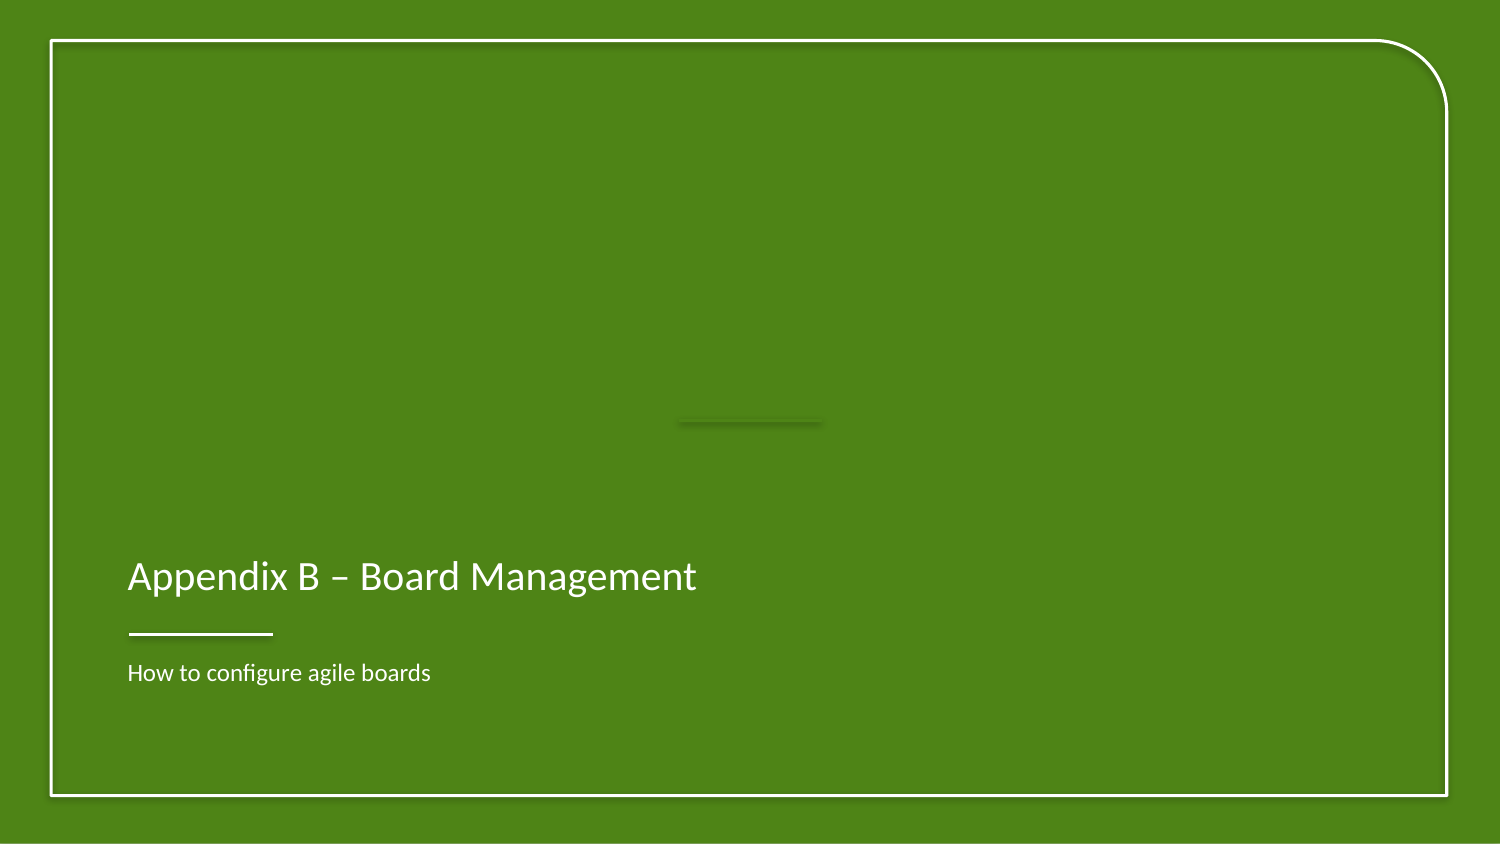

# Appendix B – Board Management
How to configure agile boards